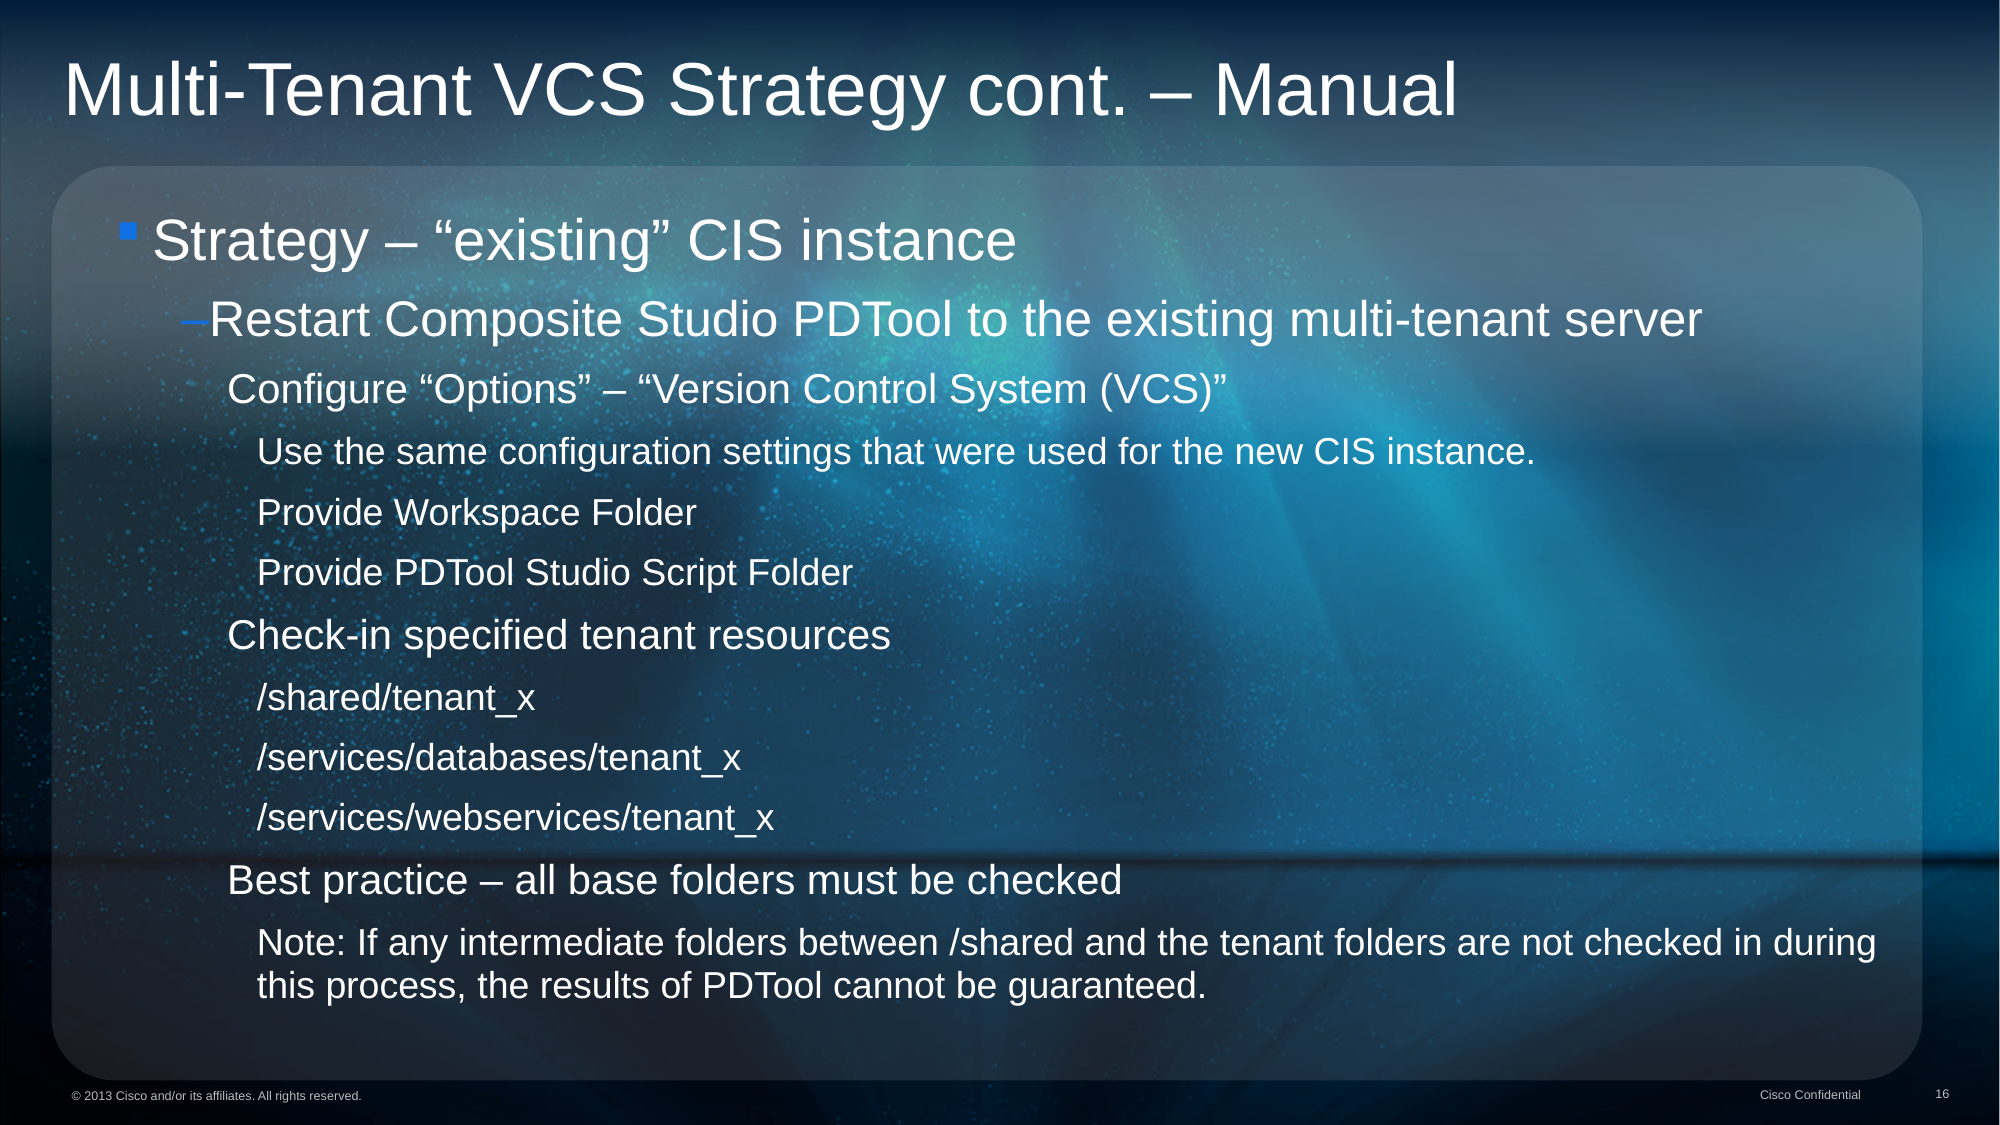

Multi-Tenant VCS Strategy cont. – Manual

Strategy – “existing” CIS instance
Restart Composite Studio PDTool to the existing multi-tenant server
Configure “Options” – “Version Control System (VCS)”
Use the same configuration settings that were used for the new CIS instance.
Provide Workspace Folder
Provide PDTool Studio Script Folder
Check-in specified tenant resources
/shared/tenant_x
/services/databases/tenant_x
/services/webservices/tenant_x
Best practice – all base folders must be checked
Note: If any intermediate folders between /shared and the tenant folders are not checked in during this process, the results of PDTool cannot be guaranteed.